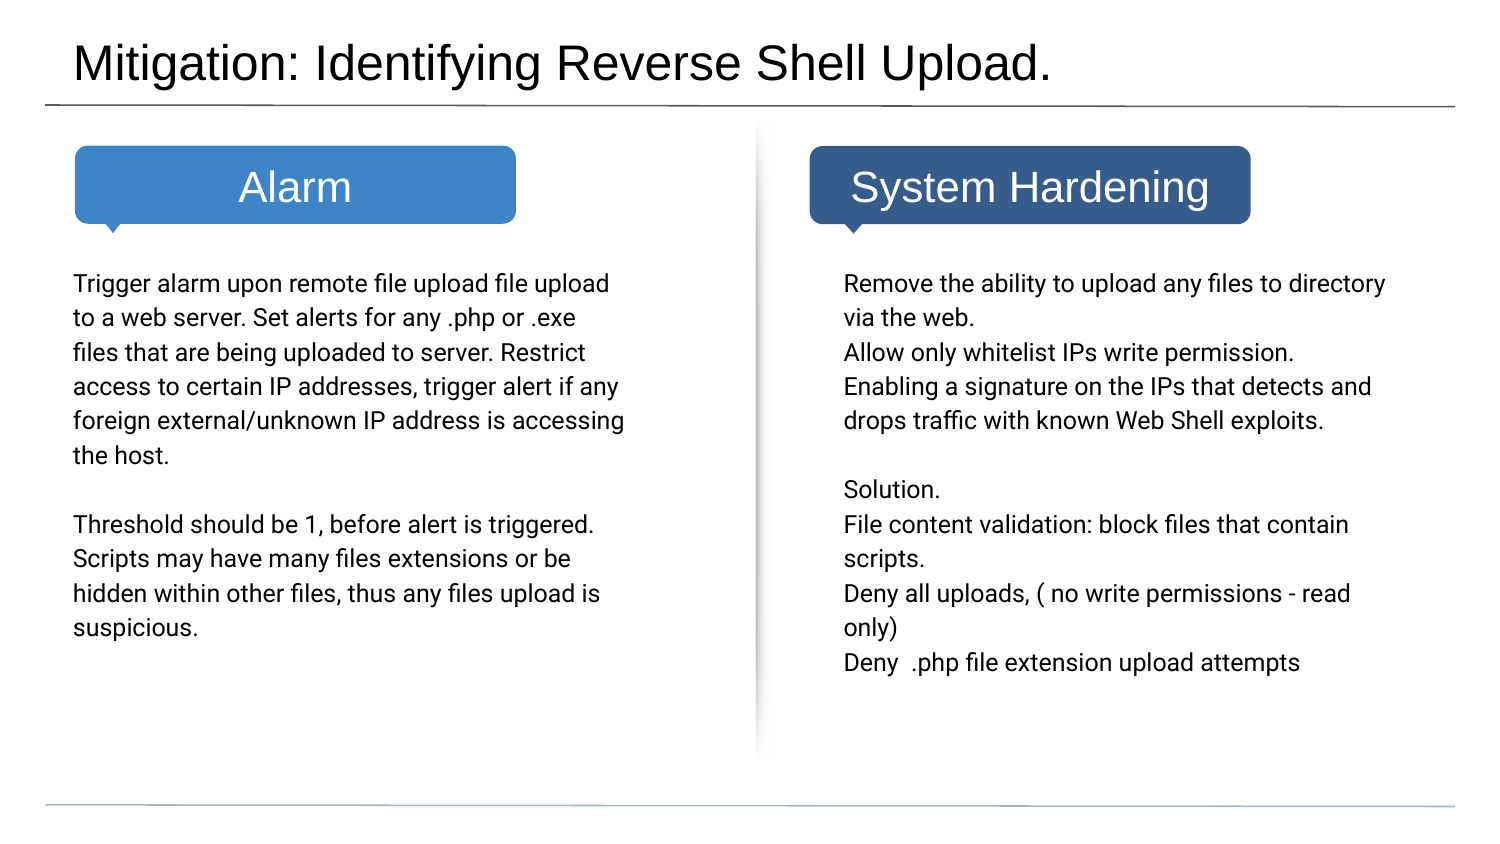

# Mitigation: Identifying Reverse Shell Upload.
Trigger alarm upon remote file upload file upload to a web server. Set alerts for any .php or .exe files that are being uploaded to server. Restrict access to certain IP addresses, trigger alert if any foreign external/unknown IP address is accessing the host.

Threshold should be 1, before alert is triggered. Scripts may have many files extensions or be hidden within other files, thus any files upload is suspicious.
Remove the ability to upload any files to directory via the web.
Allow only whitelist IPs write permission.
Enabling a signature on the IPs that detects and drops traffic with known Web Shell exploits.

Solution.
File content validation: block files that contain scripts.
Deny all uploads, ( no write permissions - read only)
Deny  .php file extension upload attempts